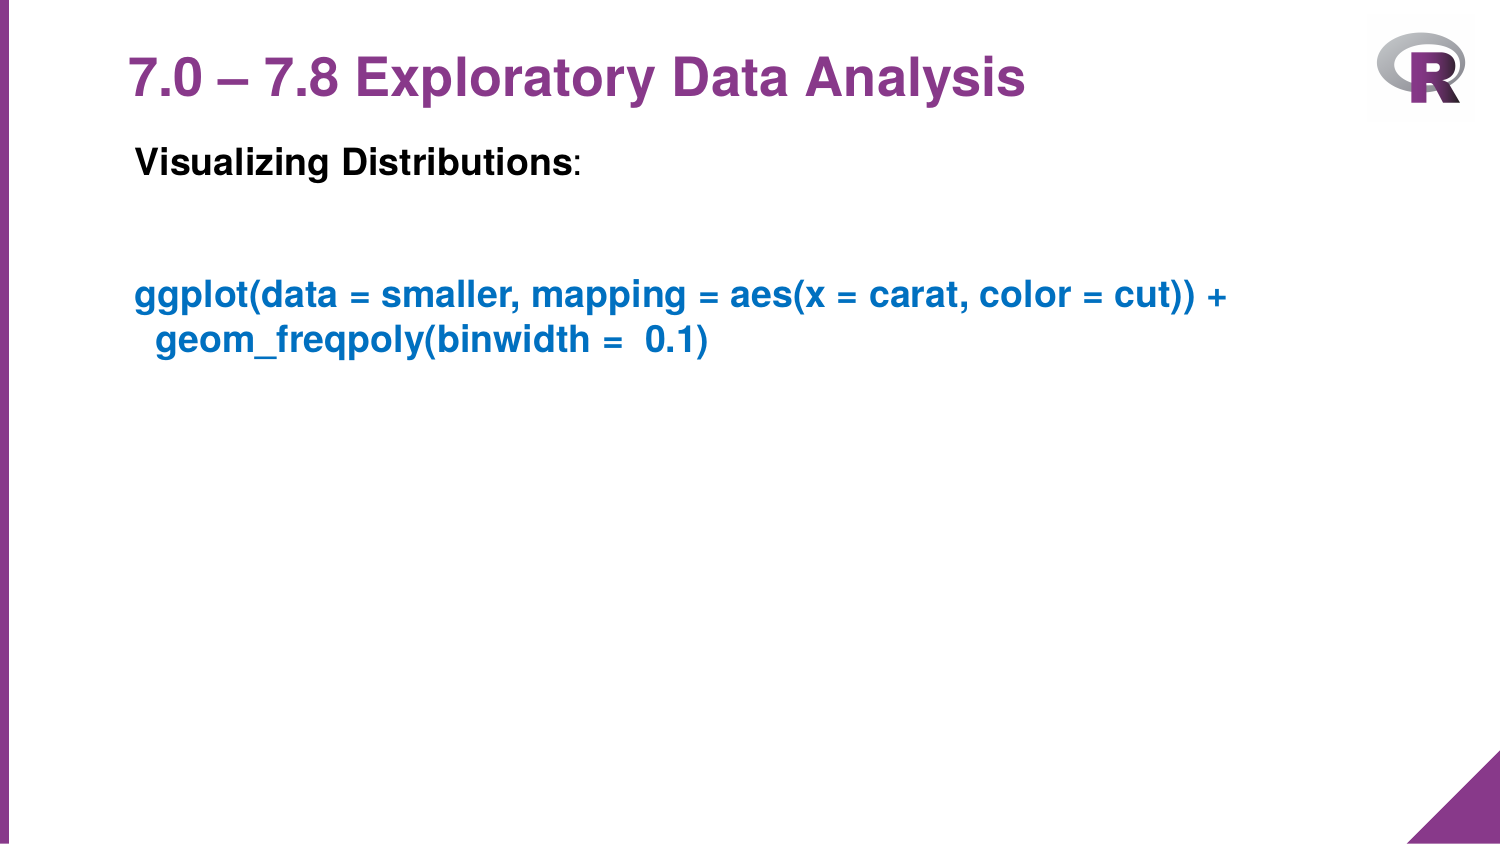

# 7.0 – 7.8 Exploratory Data Analysis
Visualizing Distributions:

ggplot(data = smaller, mapping = aes(x = carat, color = cut)) +
  geom_freqpoly(binwidth =  0.1)